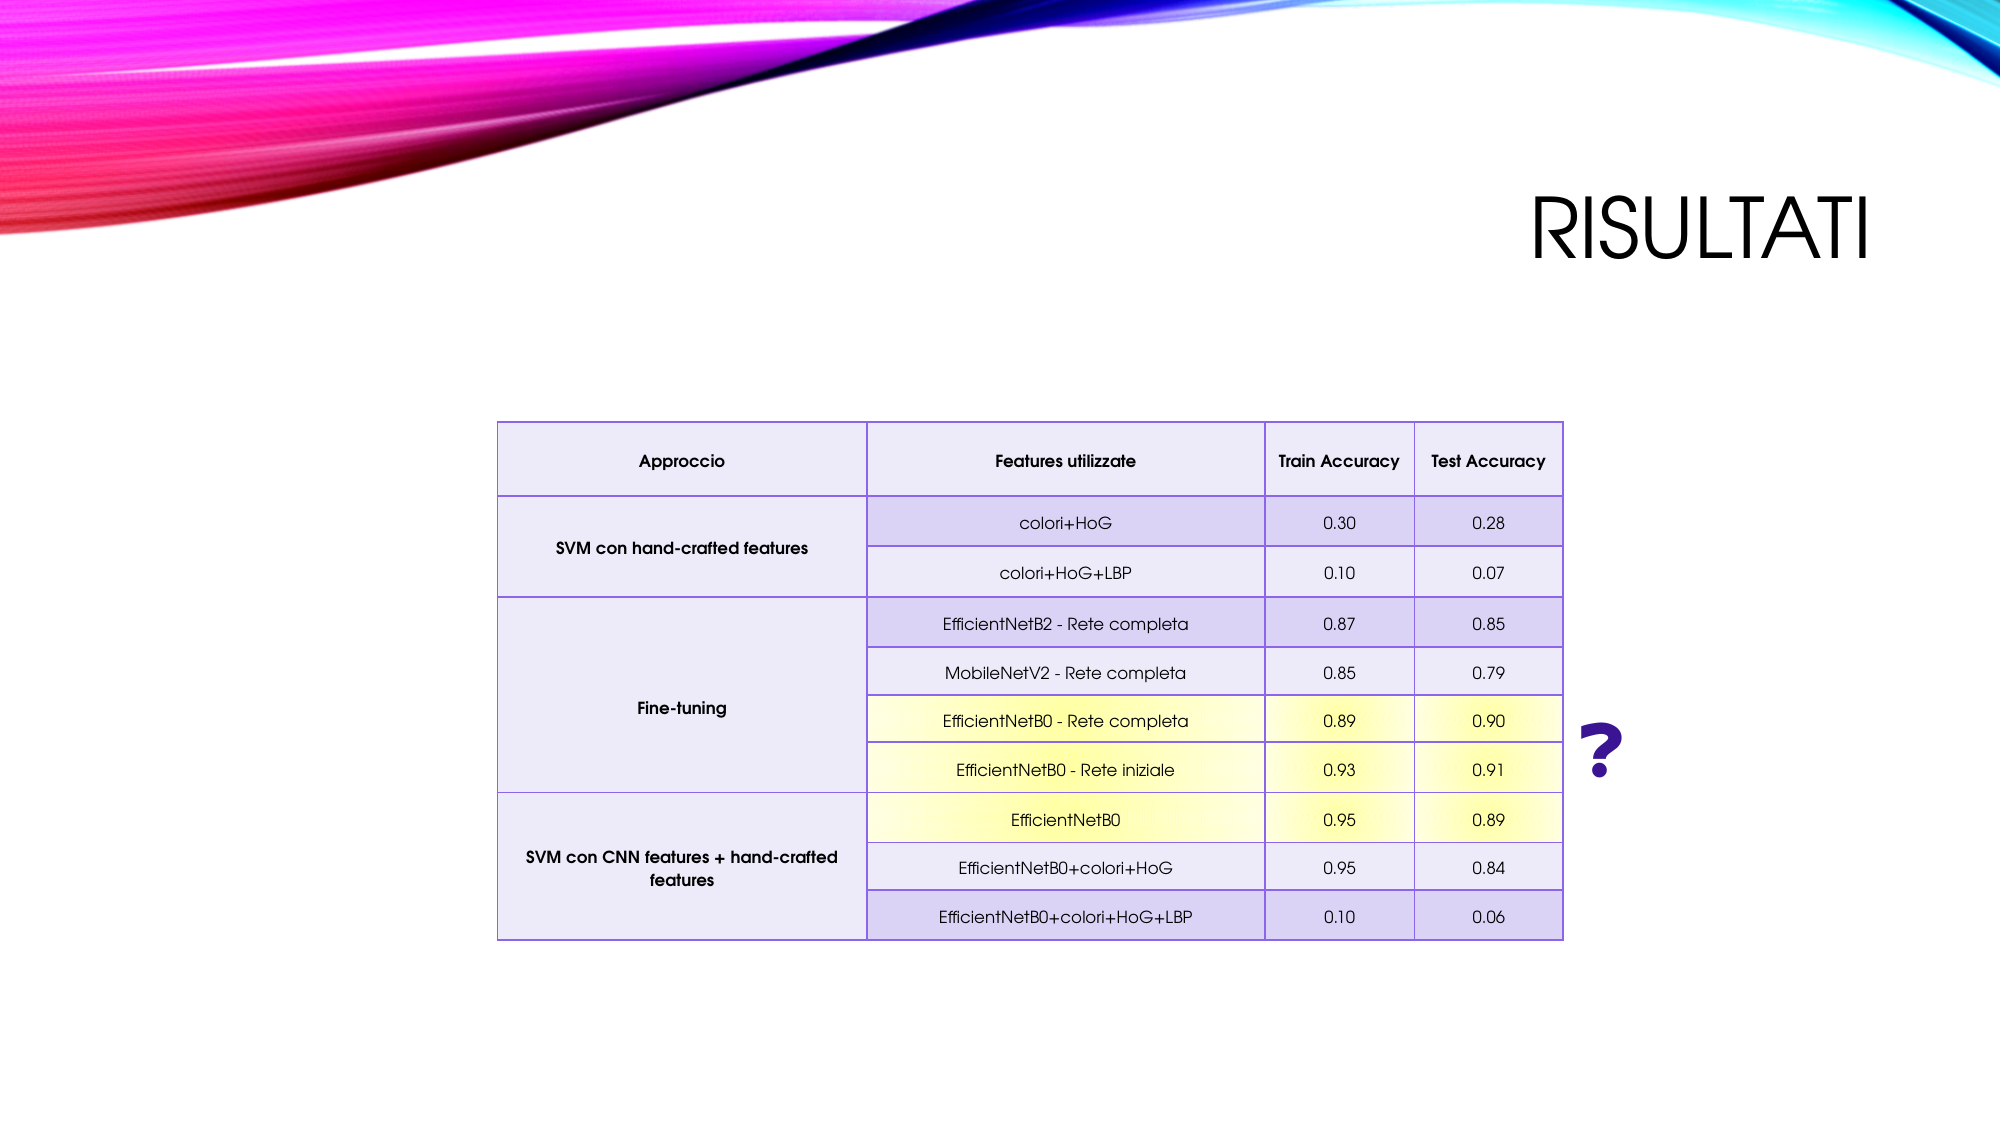

# RISULTATI
| Approccio | Features utilizzate | Train Accuracy | Test Accuracy |
| --- | --- | --- | --- |
| SVM con hand-crafted features | colori+HoG | 0.30 | 0.28 |
|  | colori+HoG+LBP | 0.10 | 0.07 |
| Fine-tuning | EfficientNetB2 - Rete completa | 0.87 | 0.85 |
|  | MobileNetV2 - Rete completa | 0.85 | 0.79 |
|  | EfficientNetB0 - Rete completa | 0.89 | 0.90 |
|  | EfficientNetB0 - Rete iniziale | 0.93 | 0.91 |
| SVM con CNN features + hand-crafted features | EfficientNetB0 | 0.95 | 0.89 |
|  | EfficientNetB0+colori+HoG | 0.95 | 0.84 |
|  | EfficientNetB0+colori+HoG+LBP | 0.10 | 0.06 |
❓